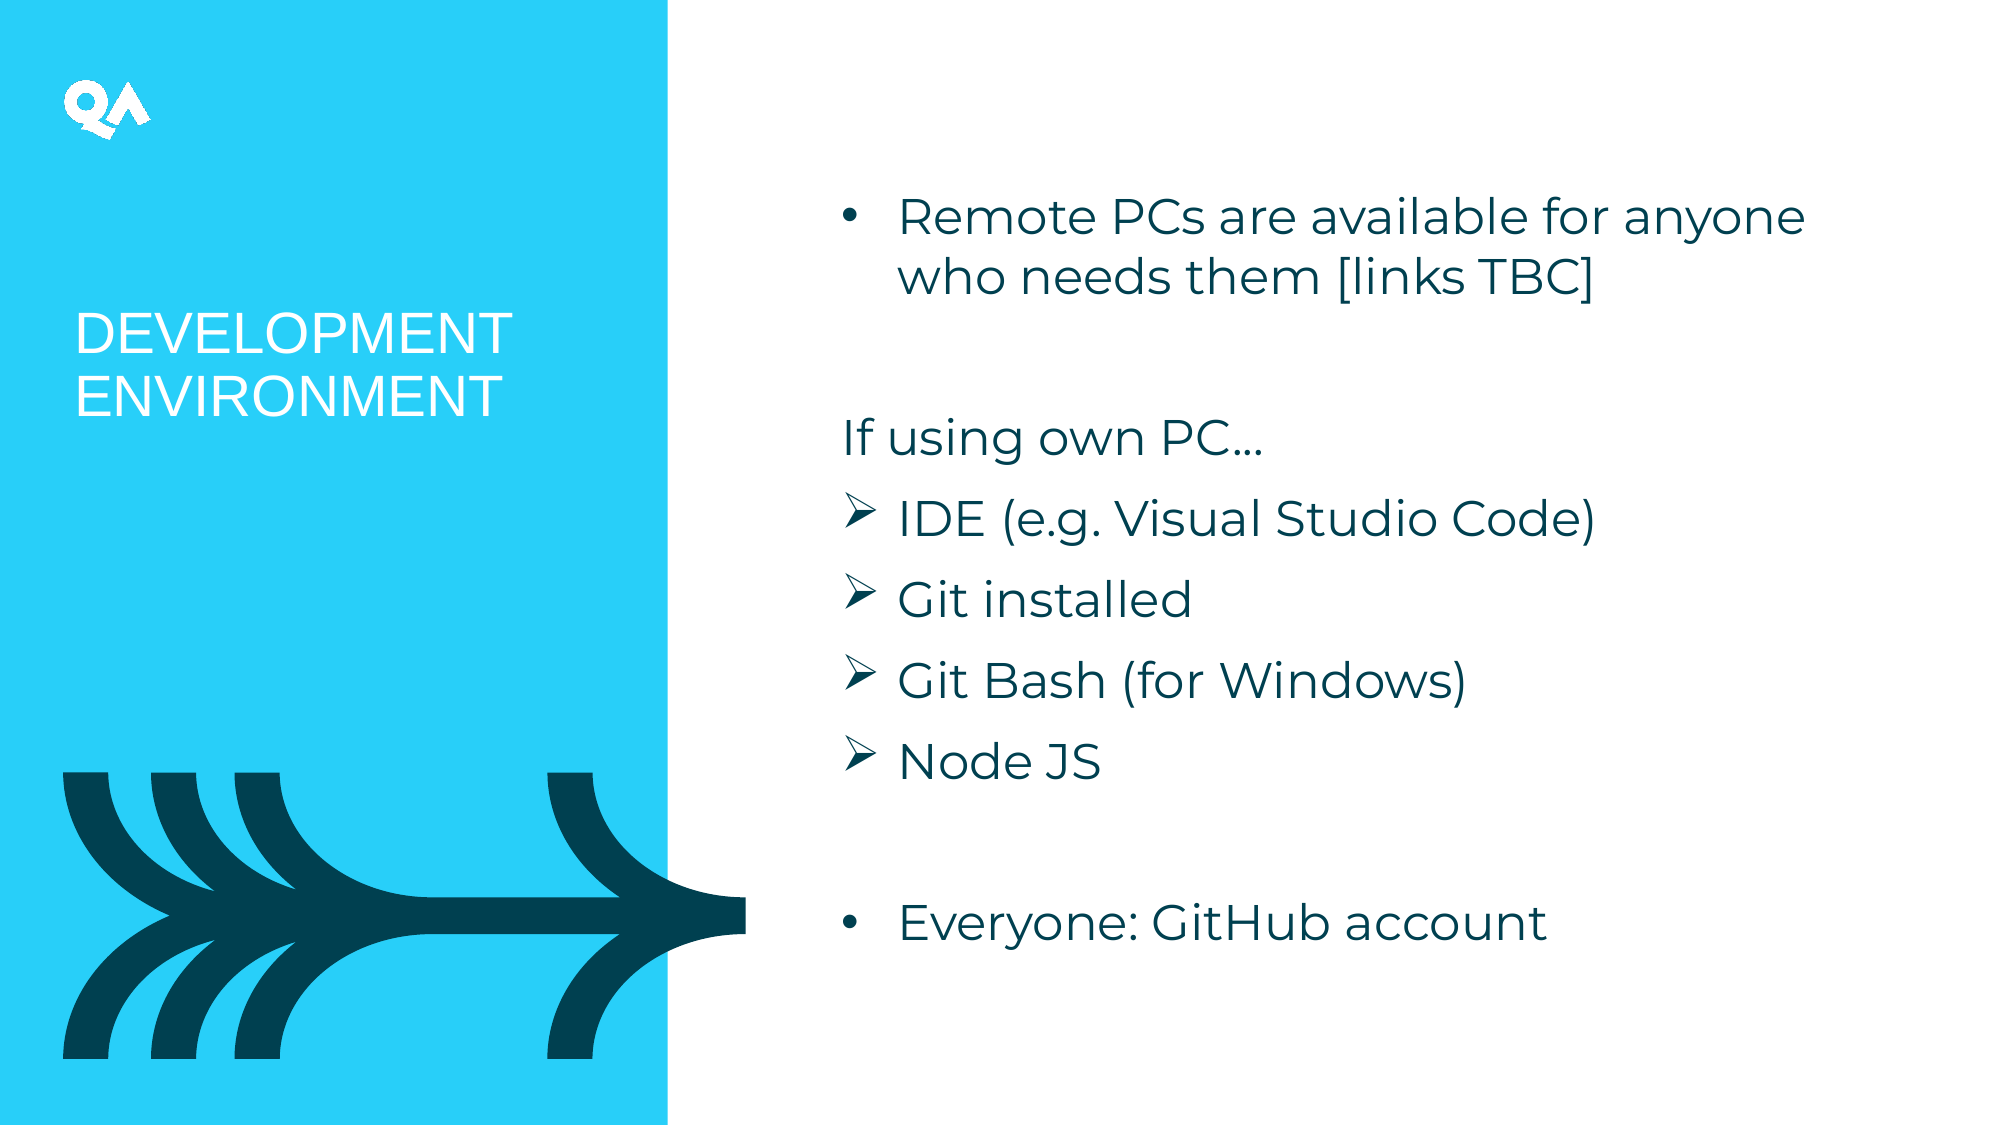

# DEVELOPMENT ENVIRONMENT
Remote PCs are available for anyone who needs them [links TBC]

If using own PC...
IDE (e.g. Visual Studio Code)
Git installed
Git Bash (for Windows)
Node JS

Everyone: GitHub account